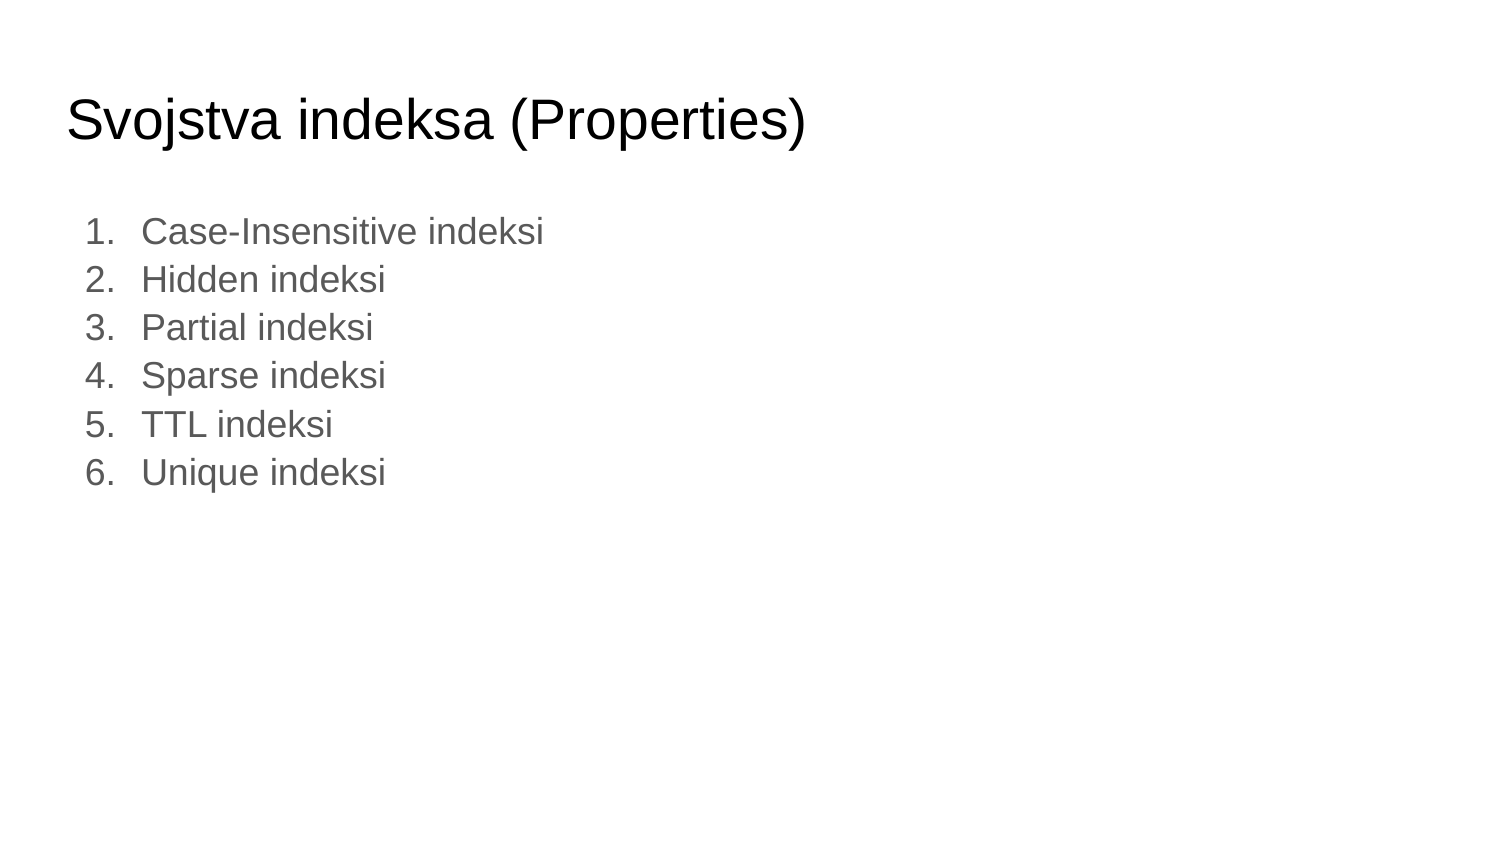

# Svojstva indeksa (Properties)

Case-Insensitive indeksi
Hidden indeksi
Partial indeksi
Sparse indeksi
TTL indeksi
Unique indeksi